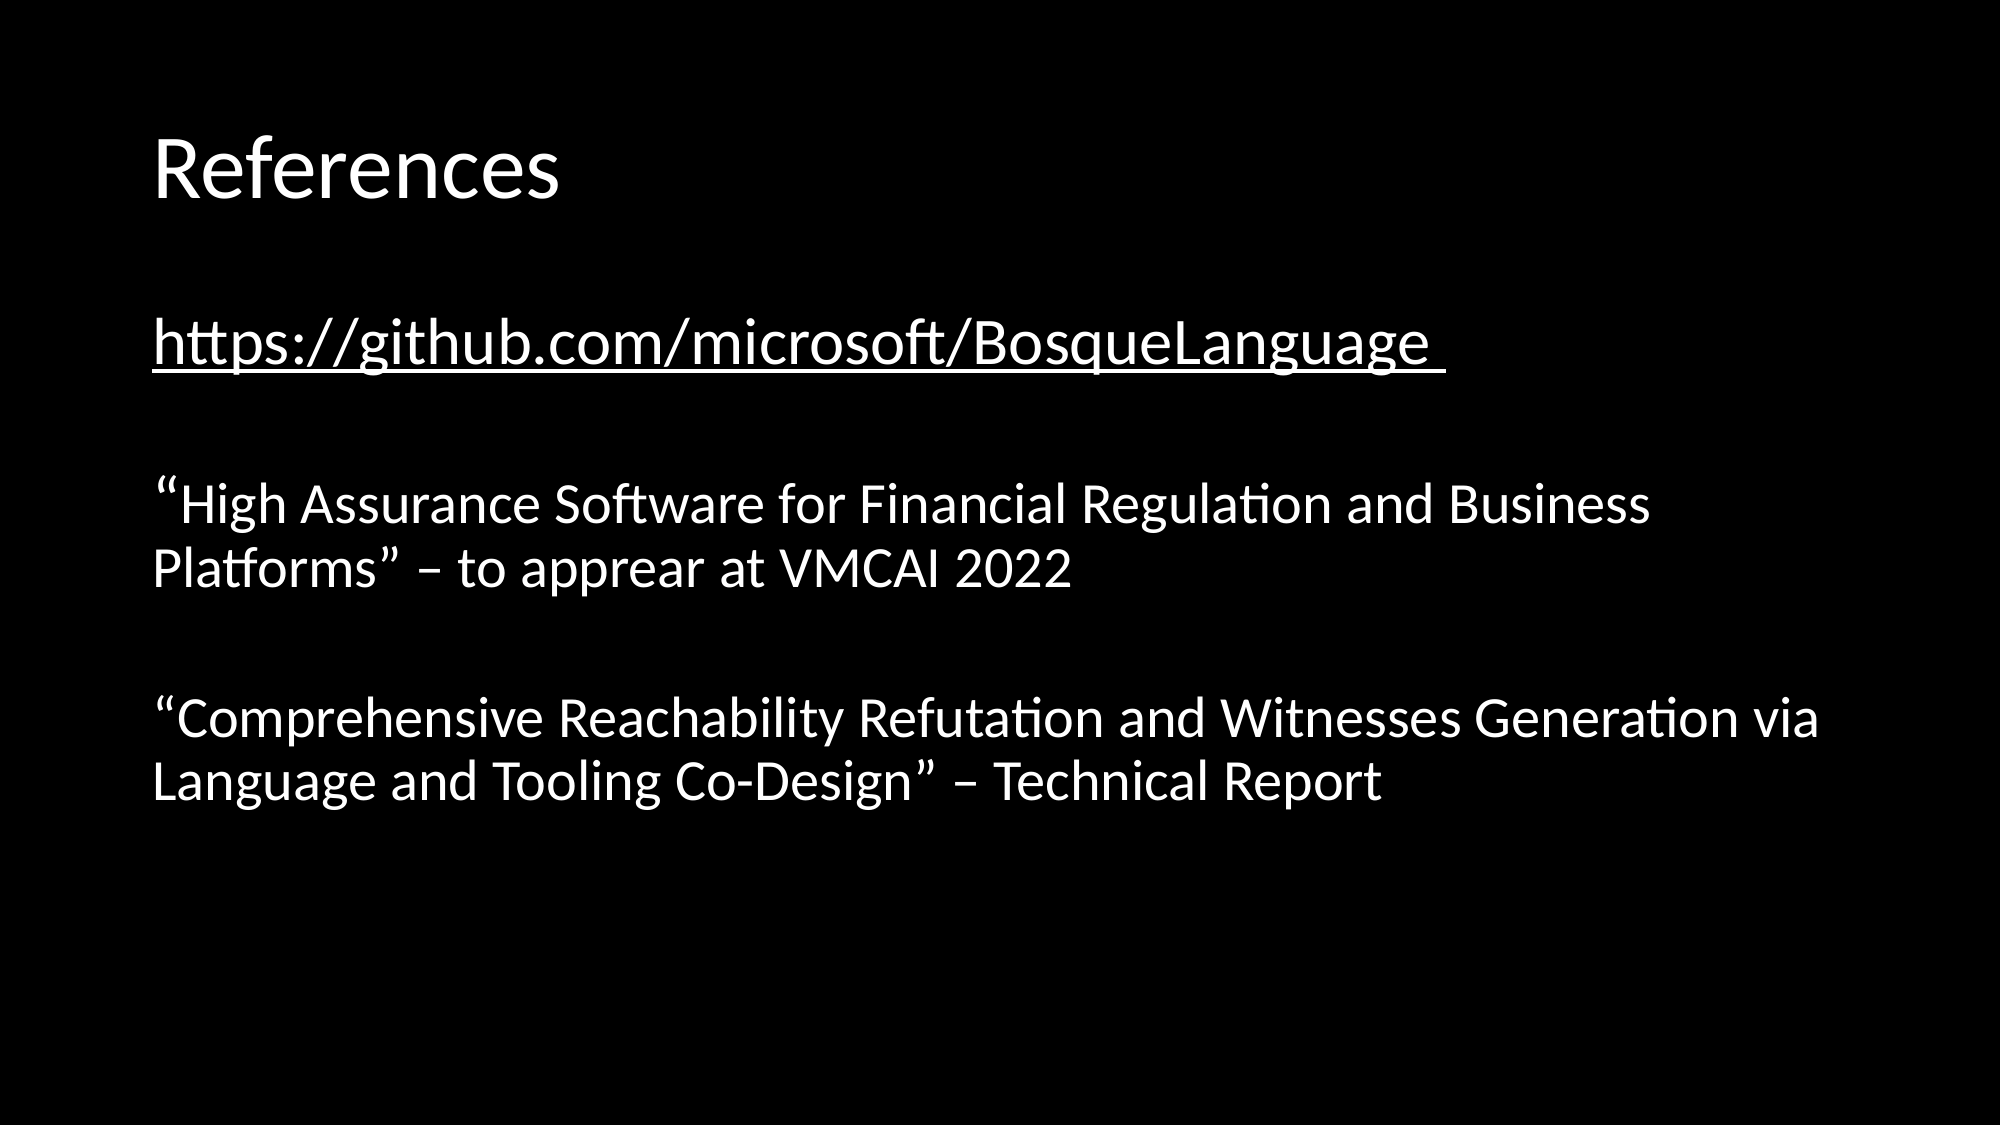

# References
https://github.com/microsoft/BosqueLanguage

“High Assurance Software for Financial Regulation and Business Platforms” – to apprear at VMCAI 2022

“Comprehensive Reachability Refutation and Witnesses Generation via Language and Tooling Co-Design” – Technical Report